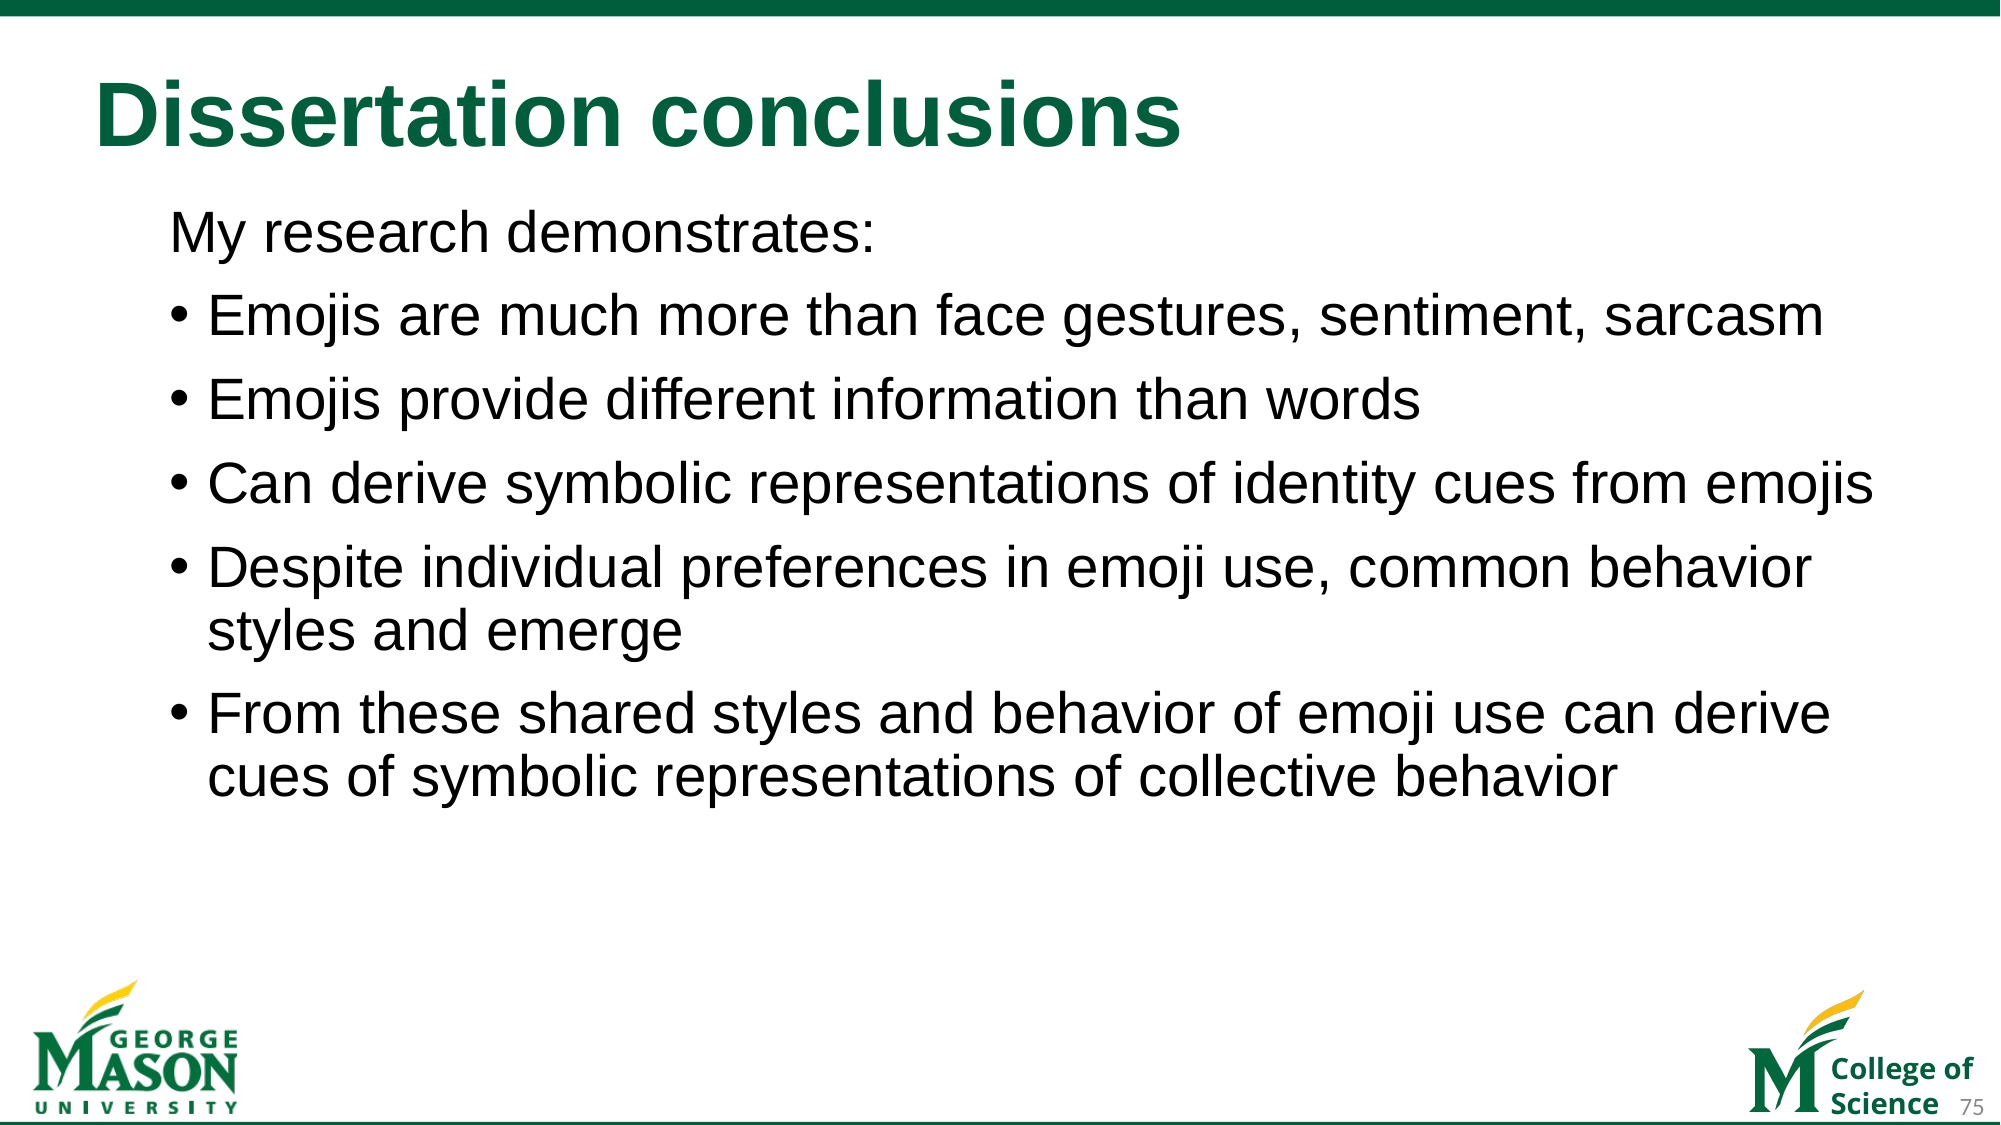

# Dissertation conclusions
My research demonstrates:
Emojis are much more than face gestures, sentiment, sarcasm
Emojis provide different information than words
Can derive symbolic representations of identity cues from emojis
Despite individual preferences in emoji use, common behavior styles and emerge
From these shared styles and behavior of emoji use can derive cues of symbolic representations of collective behavior
75